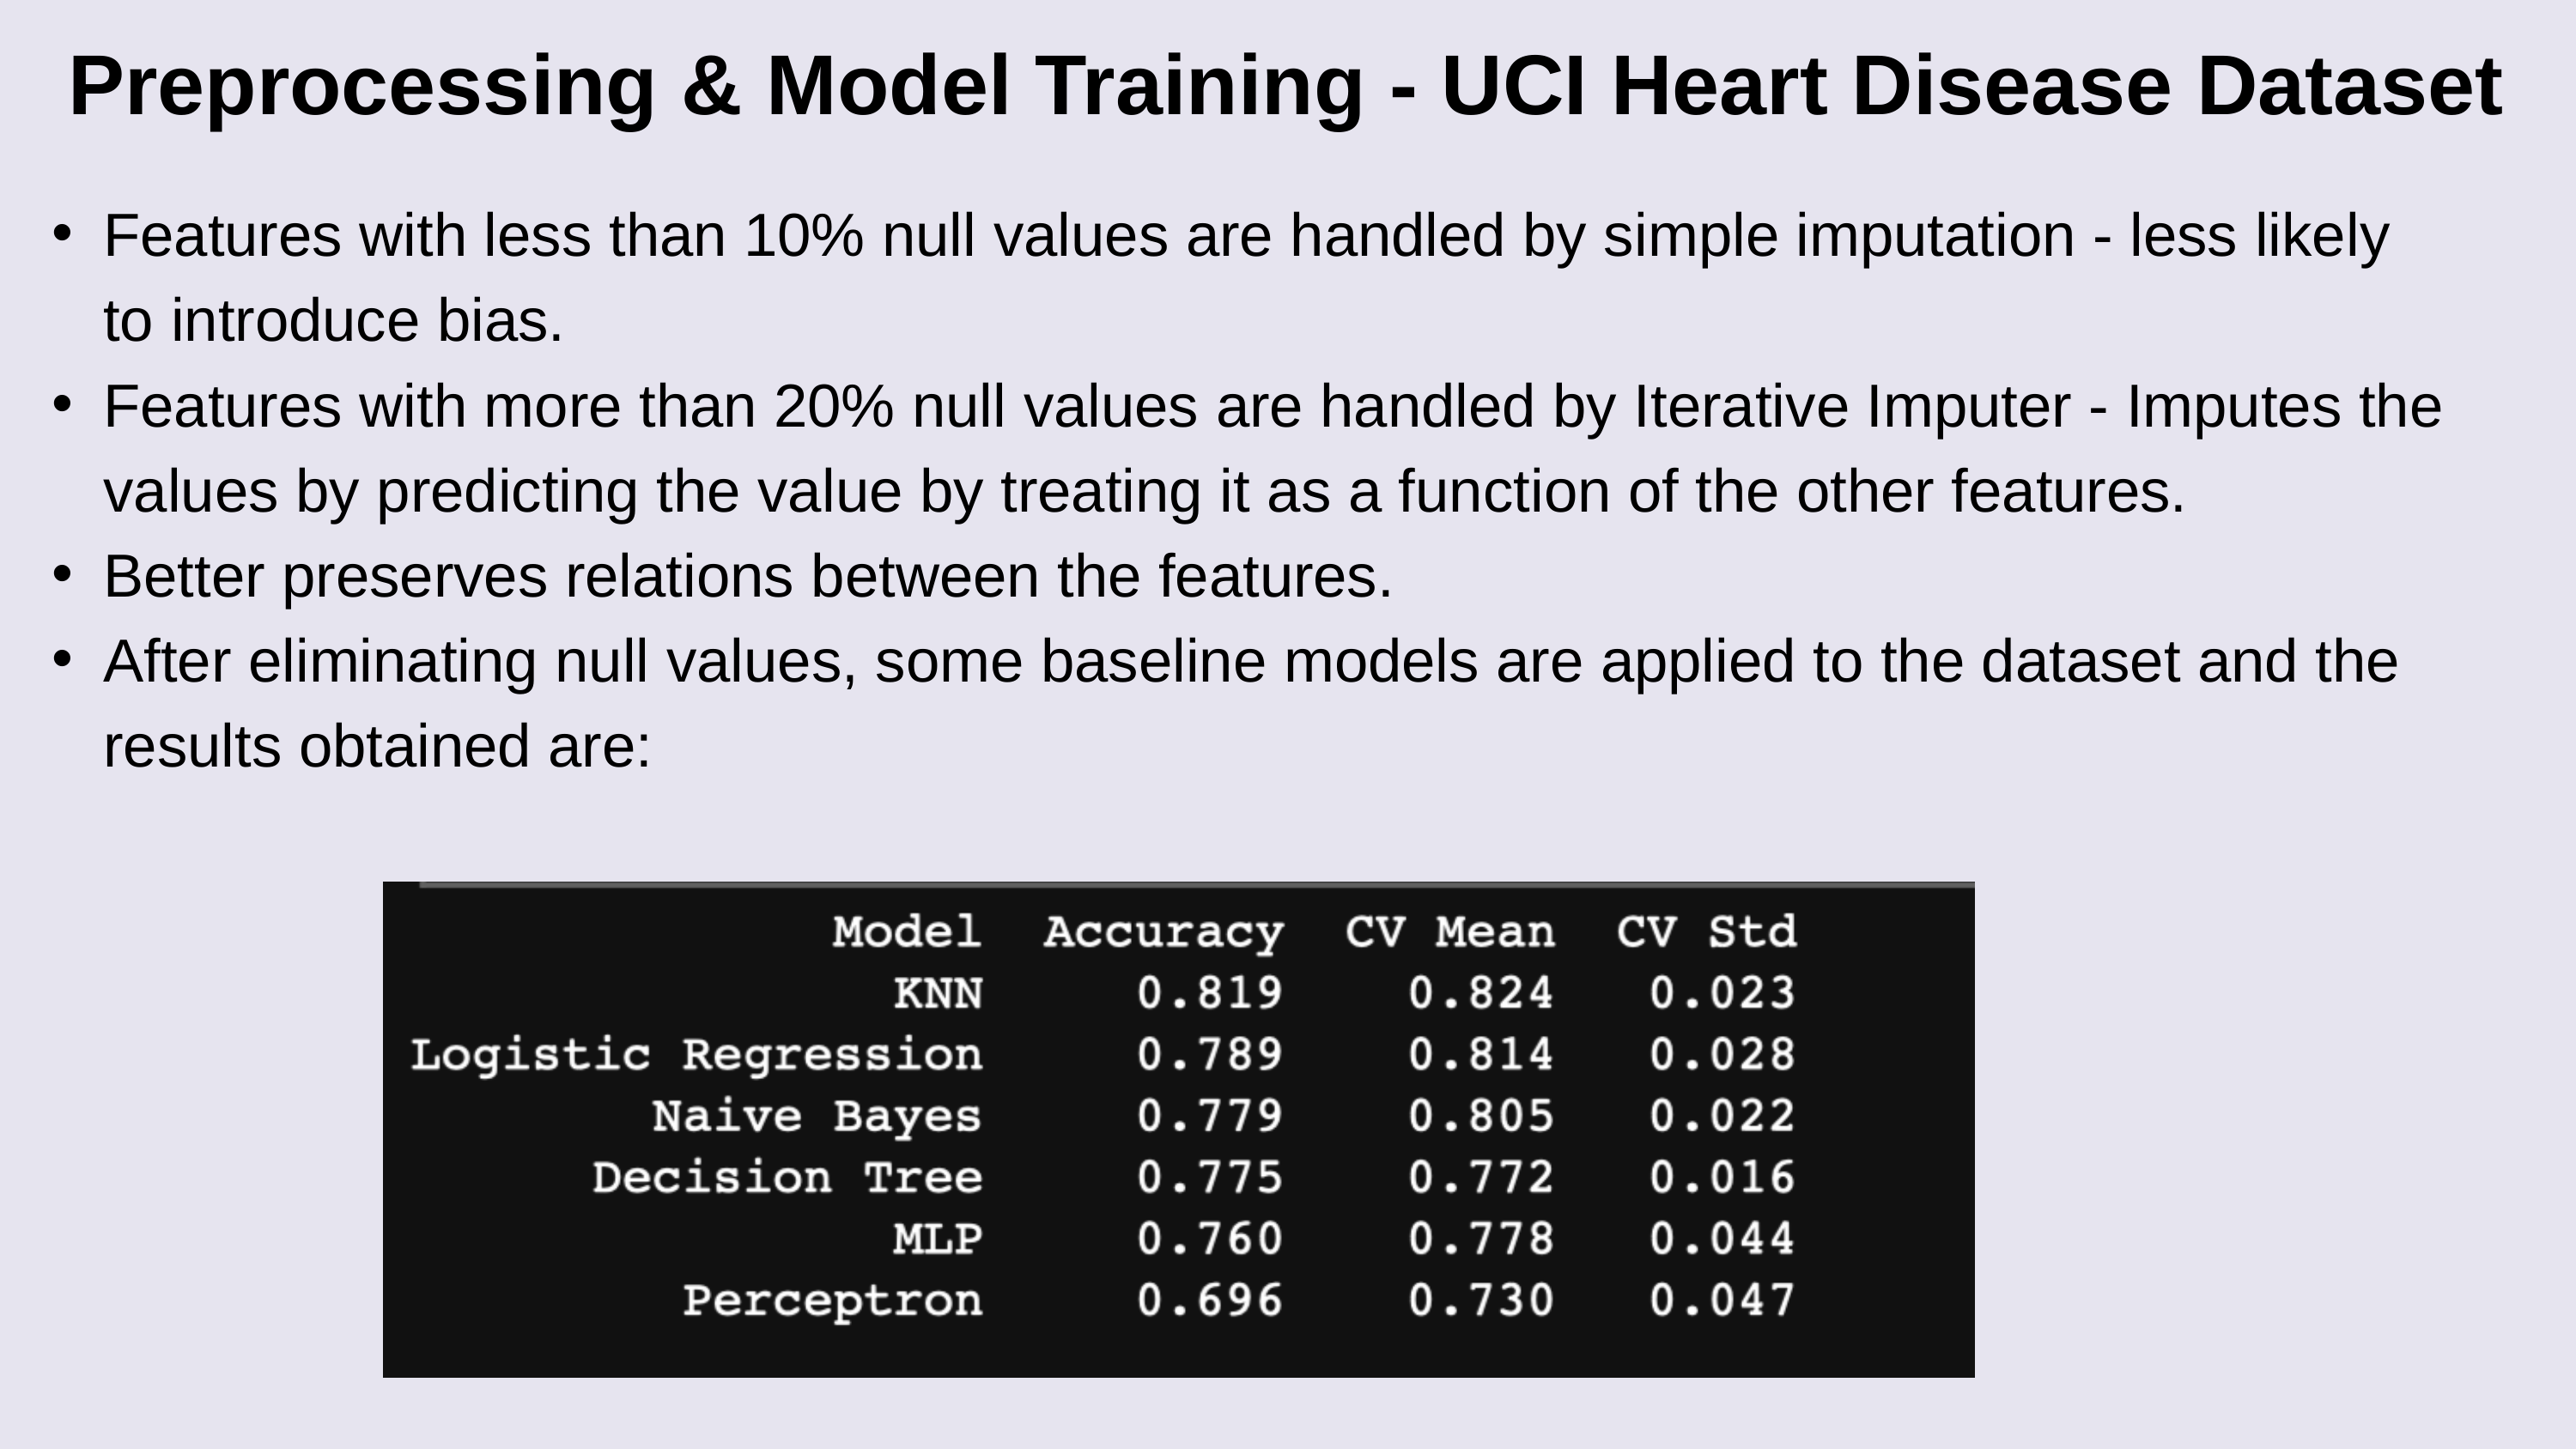

Preprocessing & Model Training - UCI Heart Disease Dataset
Features with less than 10% null values are handled by simple imputation - less likely to introduce bias.
Features with more than 20% null values are handled by Iterative Imputer - Imputes the values by predicting the value by treating it as a function of the other features.
Better preserves relations between the features.
After eliminating null values, some baseline models are applied to the dataset and the results obtained are: